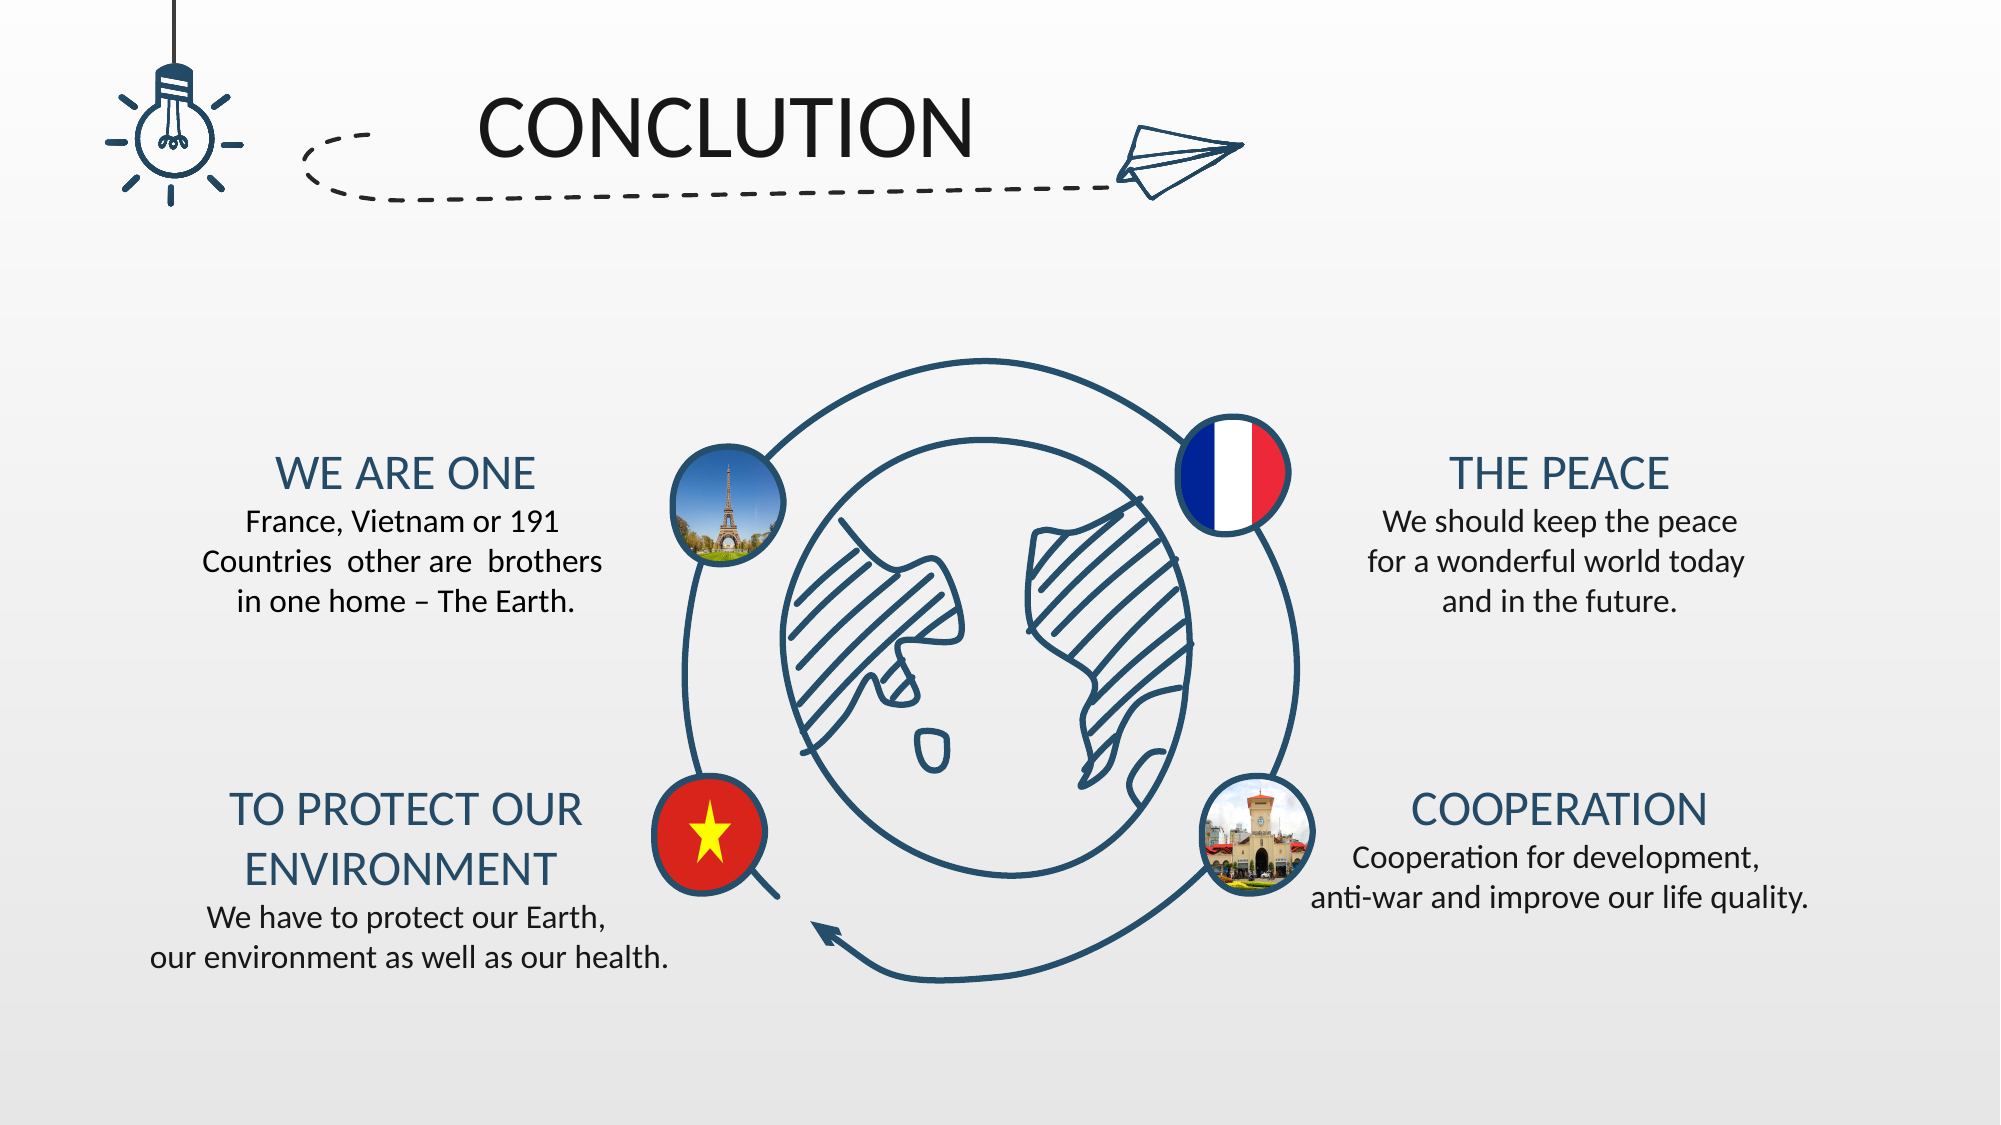

CONCLUTION

WE ARE ONE
France, Vietnam or 191
Countries  other are  brothers
in one home – The Earth.
THE PEACE
We should keep the peace
for a wonderful world today
and in the future.

TO PROTECT OUR
ENVIRONMENT
We have to protect our Earth,
 our environment as well as our health.
COOPERATION
Cooperation for development,
anti-war and improve our life quality.